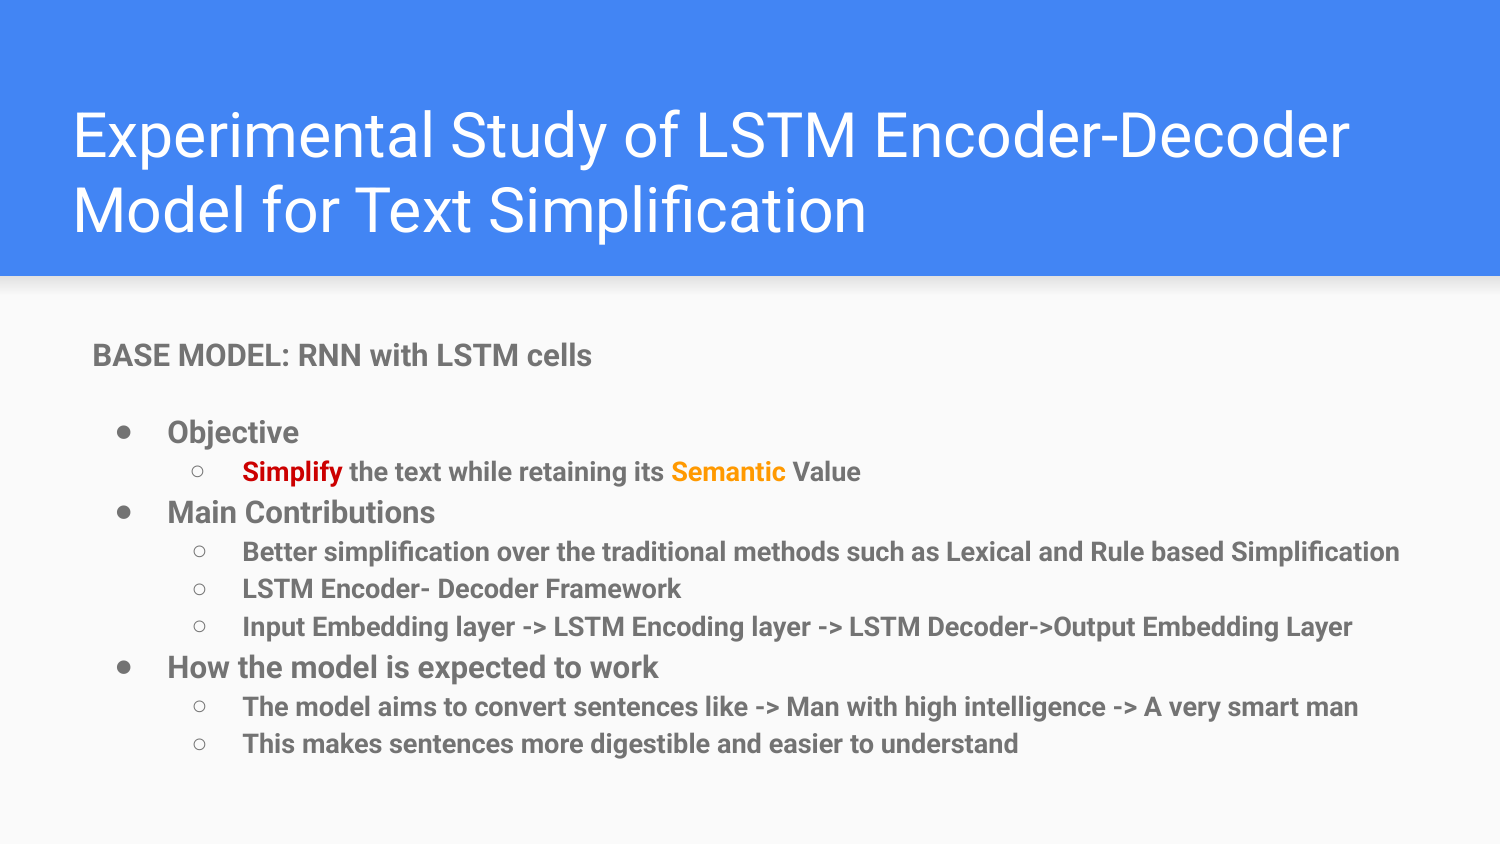

# Experimental Study of LSTM Encoder-Decoder Model for Text Simplification
BASE MODEL: RNN with LSTM cells
Objective
Simplify the text while retaining its Semantic Value
Main Contributions
Better simplification over the traditional methods such as Lexical and Rule based Simplification
LSTM Encoder- Decoder Framework
Input Embedding layer -> LSTM Encoding layer -> LSTM Decoder->Output Embedding Layer
How the model is expected to work
The model aims to convert sentences like -> Man with high intelligence -> A very smart man
This makes sentences more digestible and easier to understand